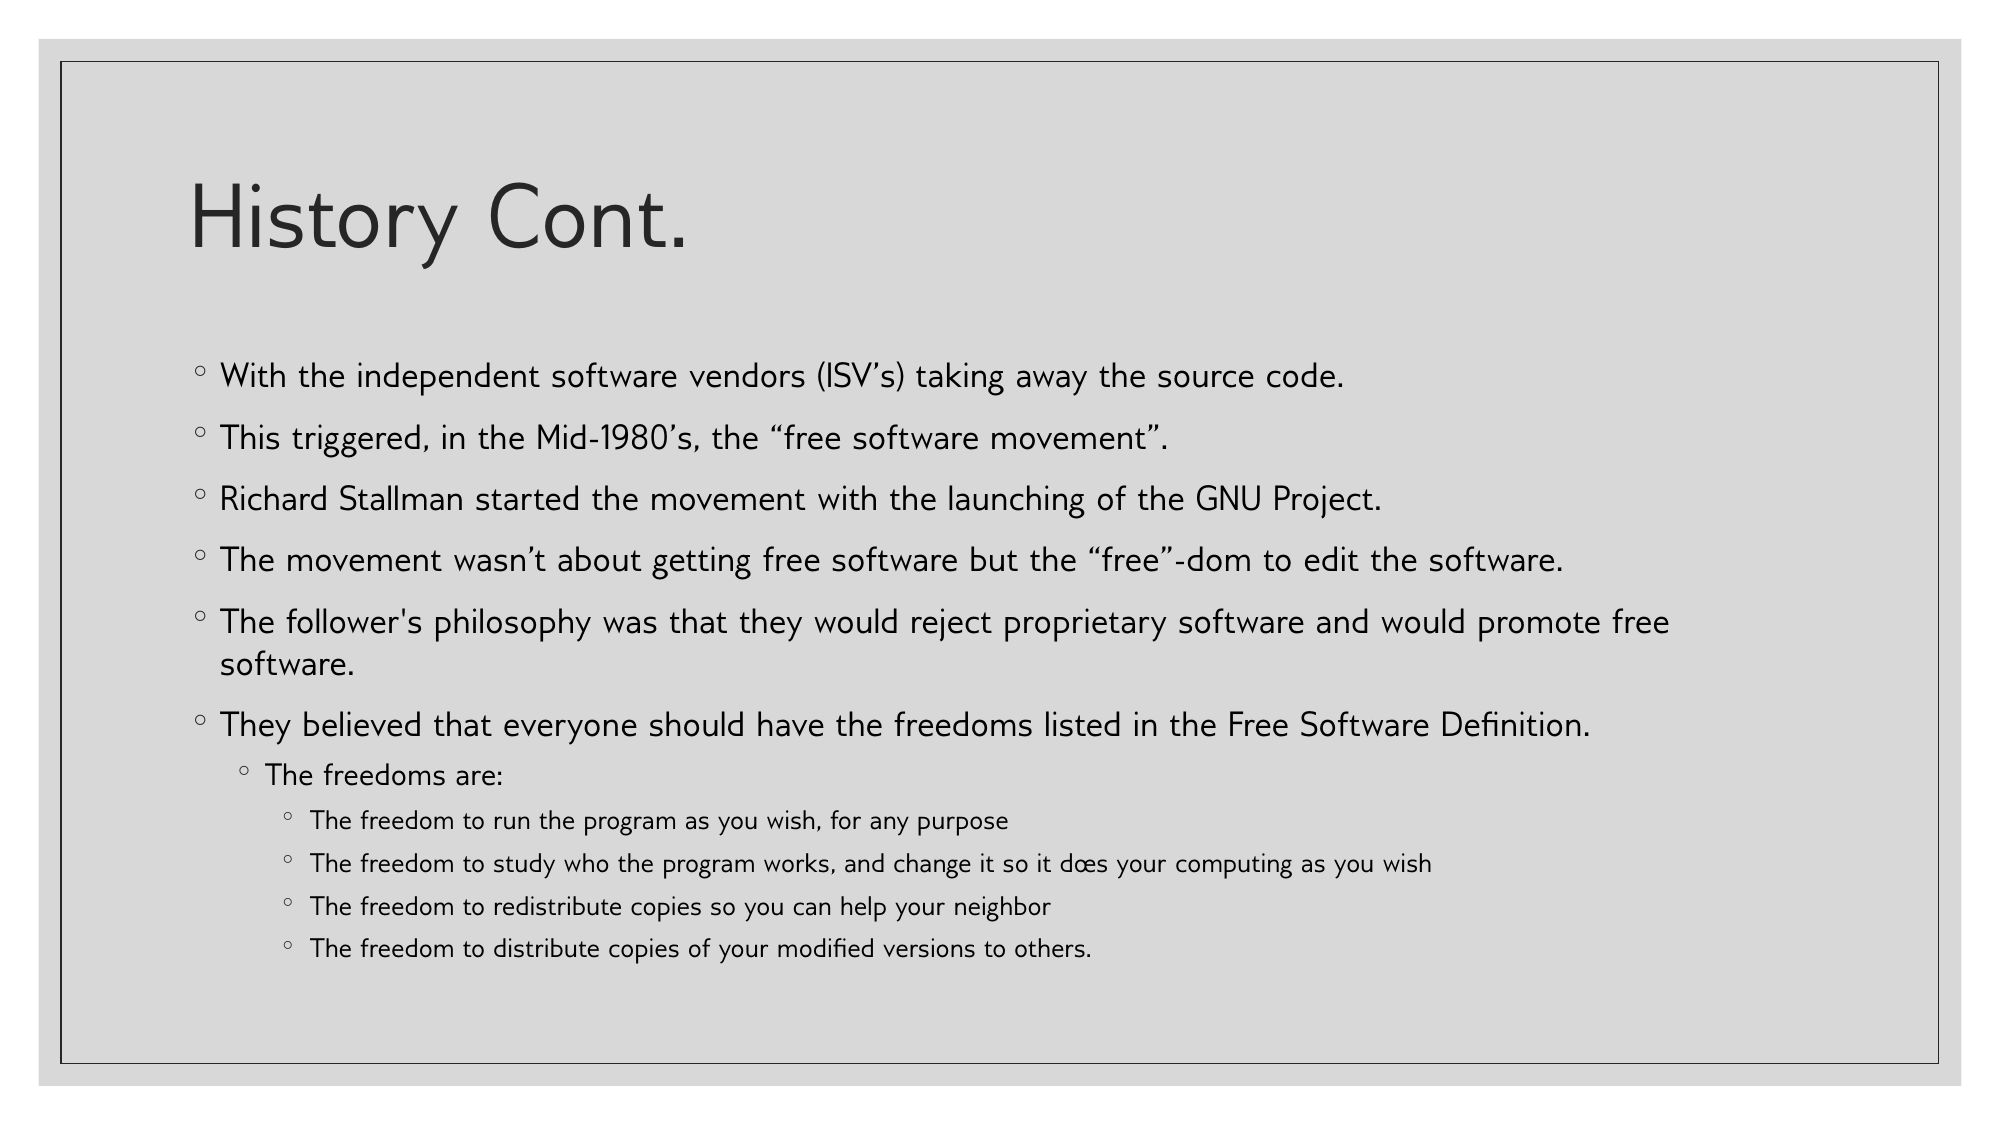

# History Cont.
With the independent software vendors (ISV’s) taking away the source code.
This triggered, in the Mid-1980’s, the “free software movement”.
Richard Stallman started the movement with the launching of the GNU Project.
The movement wasn’t about getting free software but the “free”-dom to edit the software.
The follower's philosophy was that they would reject proprietary software and would promote free software.
They believed that everyone should have the freedoms listed in the Free Software Definition.
The freedoms are:
The freedom to run the program as you wish, for any purpose
The freedom to study who the program works, and change it so it does your computing as you wish
The freedom to redistribute copies so you can help your neighbor
The freedom to distribute copies of your modified versions to others.